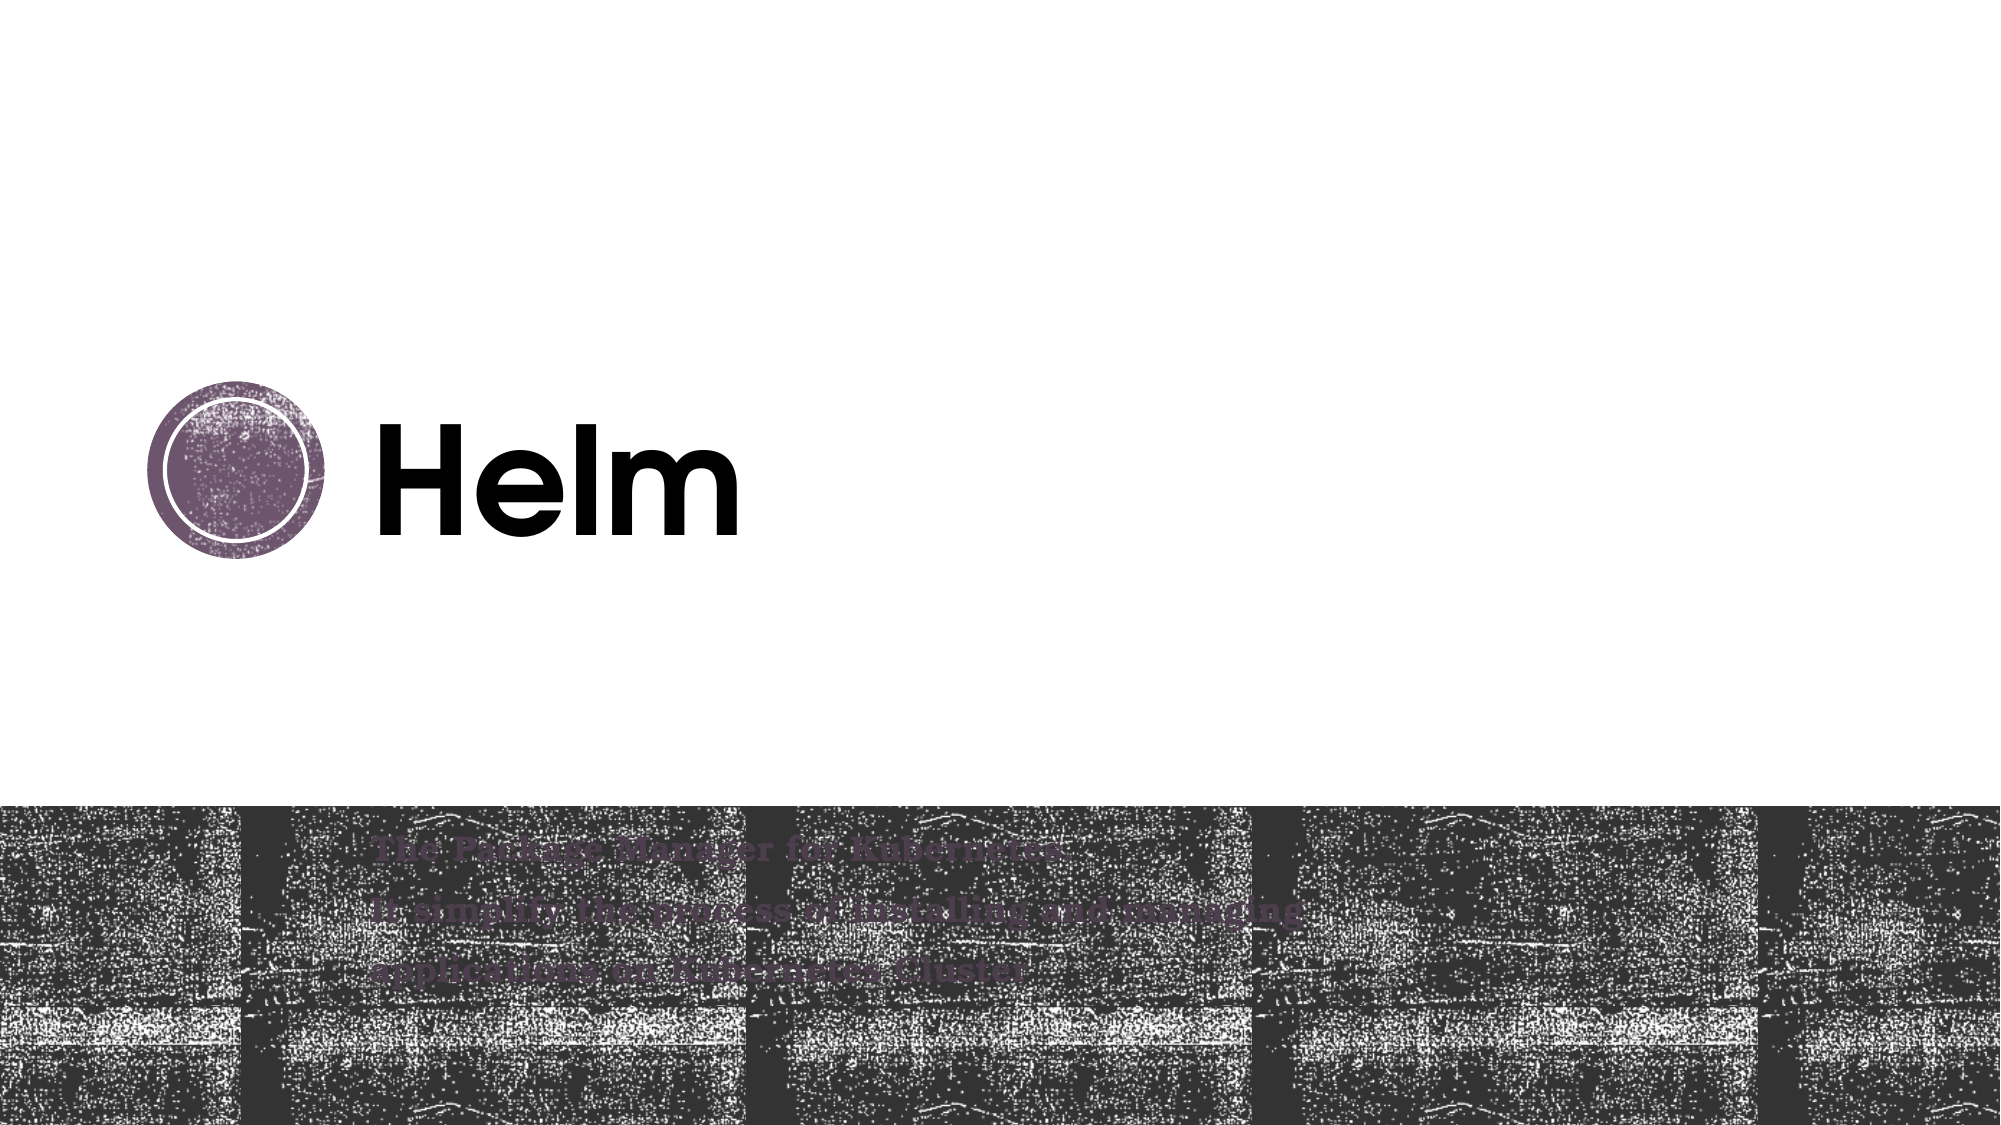

# Helm
The Package Manager for Kubernetes.
It simplify the process of installing and managing
applications on Kubernetes Cluster